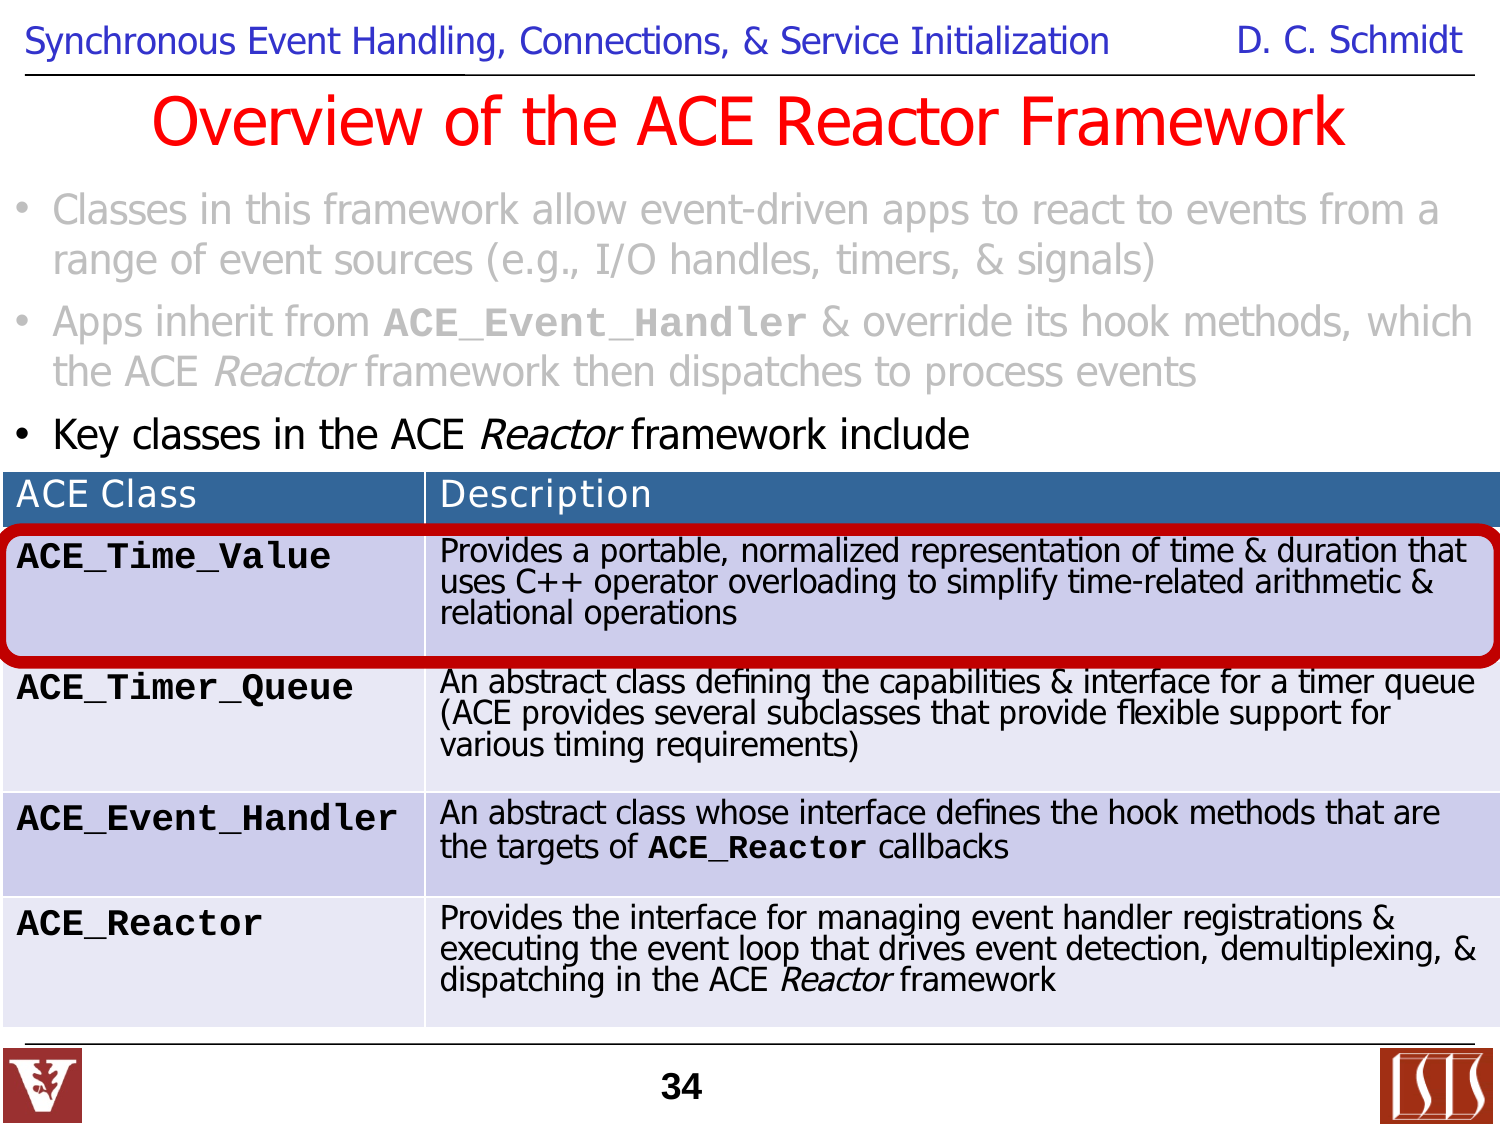

# Overview of the ACE Reactor Framework
Classes in this framework allow event-driven apps to react to events from a range of event sources (e.g., I/O handles, timers, & signals)
Apps inherit from ACE_Event_Handler & override its hook methods, which the ACE Reactor framework then dispatches to process events
Key classes in the ACE Reactor framework include
| ACE Class | Description |
| --- | --- |
| ACE\_Time\_Value | Provides a portable, normalized representation of time & duration that uses C++ operator overloading to simplify time-related arithmetic & relational operations |
| ACE\_Timer\_Queue | An abstract class defining the capabilities & interface for a timer queue (ACE provides several subclasses that provide flexible support for various timing requirements) |
| ACE\_Event\_Handler | An abstract class whose interface defines the hook methods that are the targets of ACE\_Reactor callbacks |
| ACE\_Reactor | Provides the interface for managing event handler registrations & executing the event loop that drives event detection, demultiplexing, & dispatching in the ACE Reactor framework |